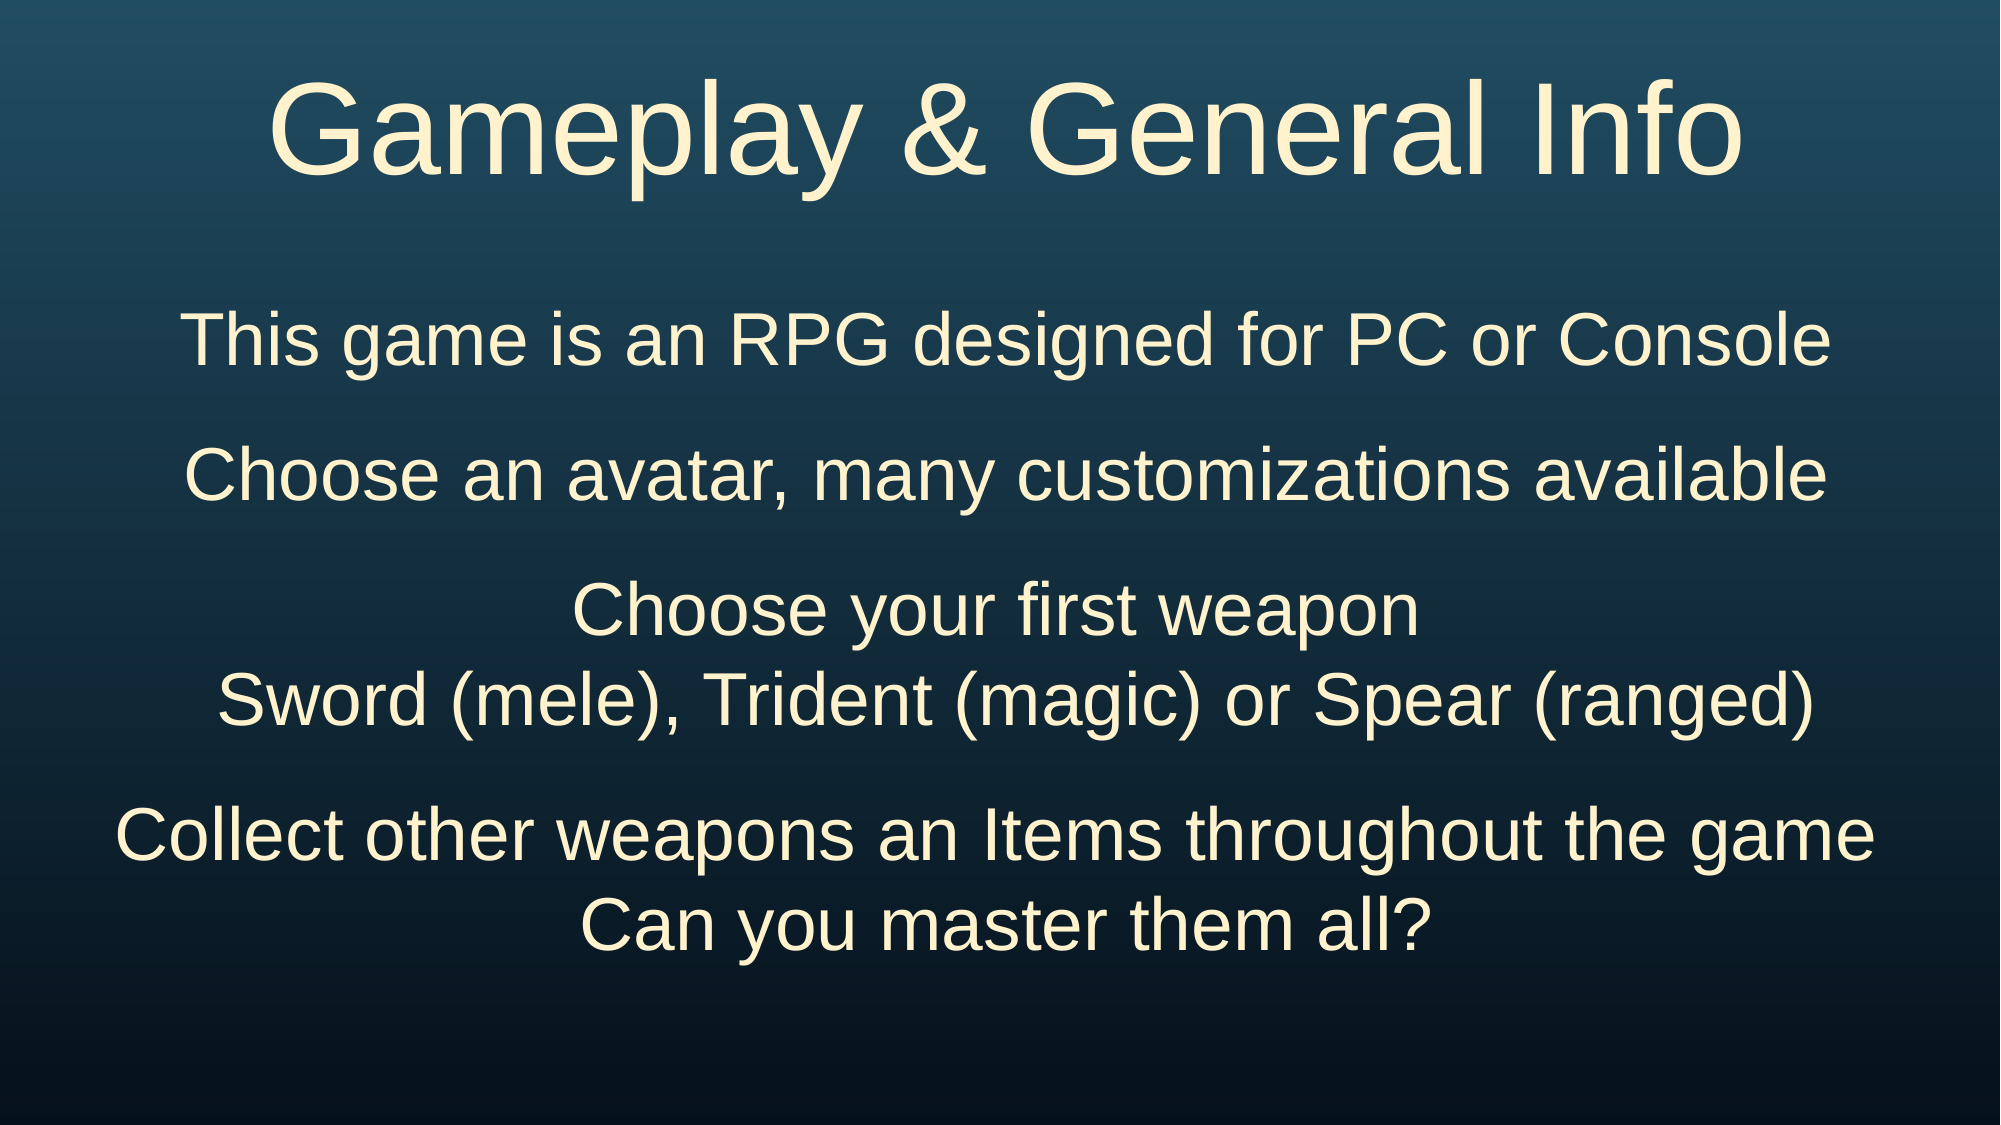

Gameplay & General Info

This game is an RPG designed for PC or Console

Choose an avatar, many customizations available

Choose your first weapon
 Sword (mele), Trident (magic) or Spear (ranged)

Collect other weapons an Items throughout the game
Can you master them all?